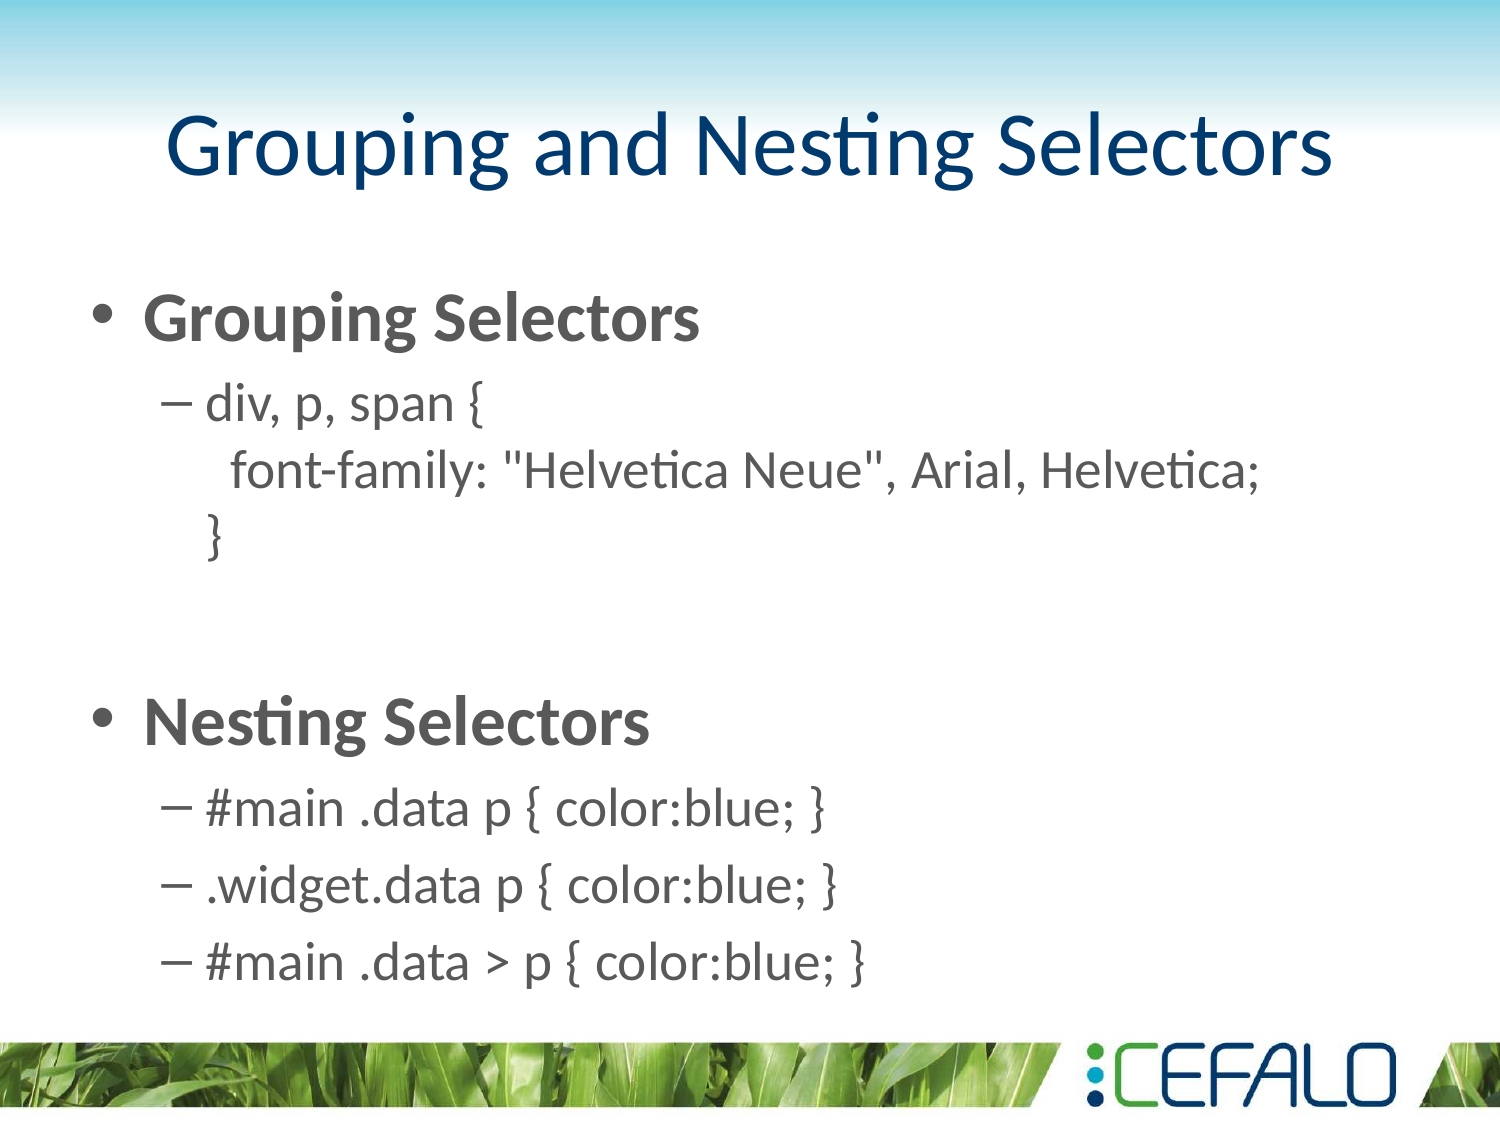

# Grouping and Nesting Selectors
Grouping Selectors
div, p, span {
  font-family: "Helvetica Neue", Arial, Helvetica;
}

Nesting Selectors
#main .data p { color:blue; }
.widget.data p { color:blue; }
#main .data > p { color:blue; }